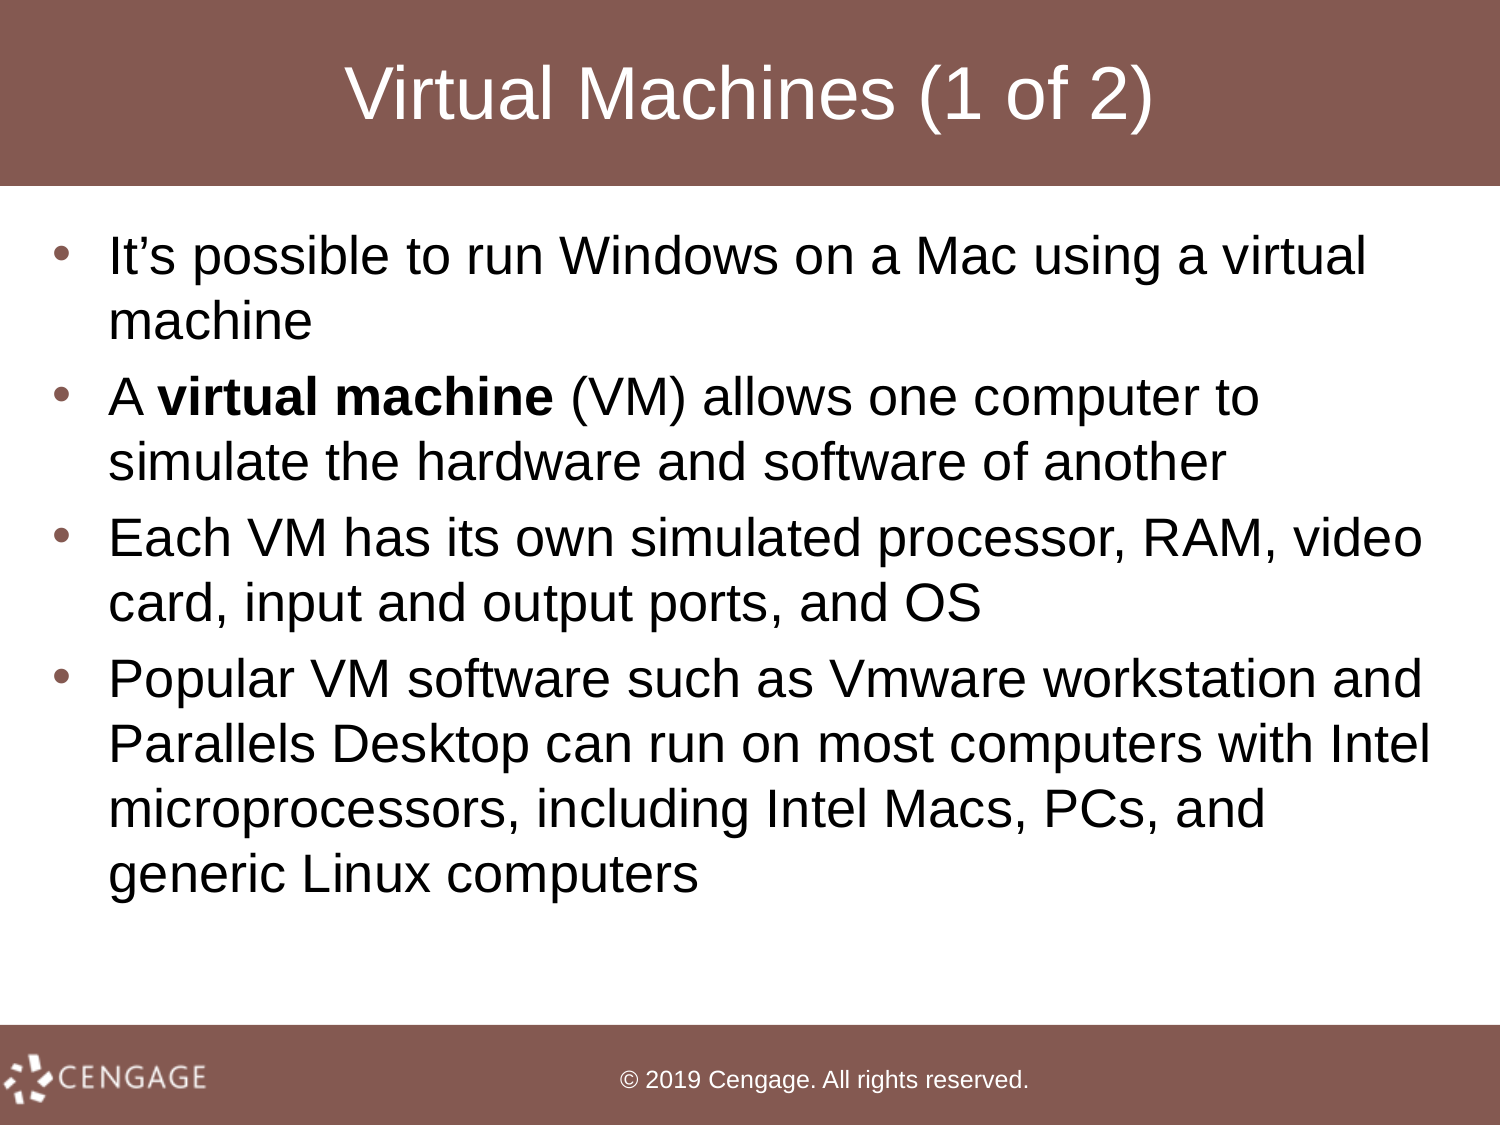

# Virtual Machines (1 of 2)
It’s possible to run Windows on a Mac using a virtual machine
A virtual machine (VM) allows one computer to simulate the hardware and software of another
Each VM has its own simulated processor, RAM, video card, input and output ports, and OS
Popular VM software such as Vmware workstation and Parallels Desktop can run on most computers with Intel microprocessors, including Intel Macs, PCs, and generic Linux computers